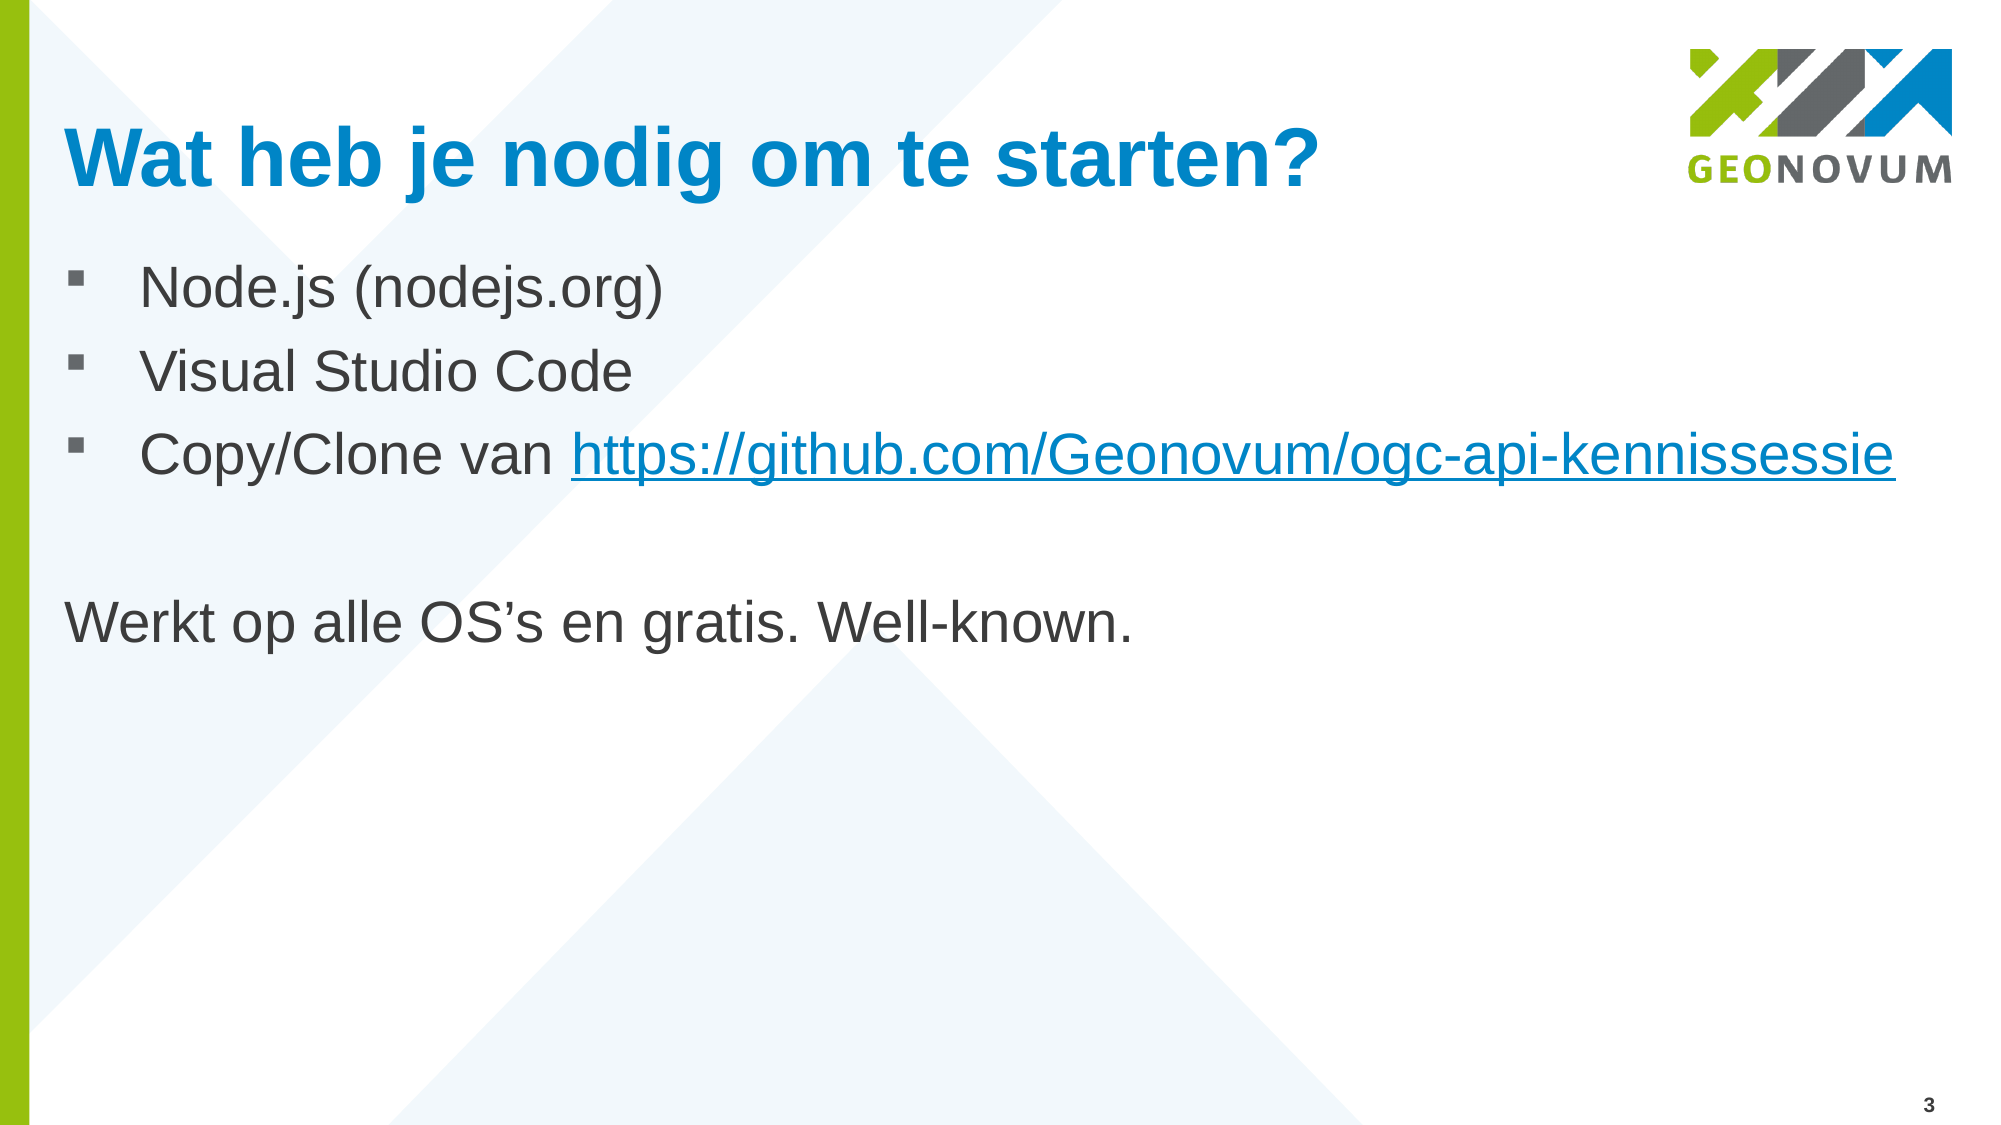

# Wat heb je nodig om te starten?
Node.js (nodejs.org)
Visual Studio Code
Copy/Clone van https://github.com/Geonovum/ogc-api-kennissessie

Werkt op alle OS’s en gratis. Well-known.
3